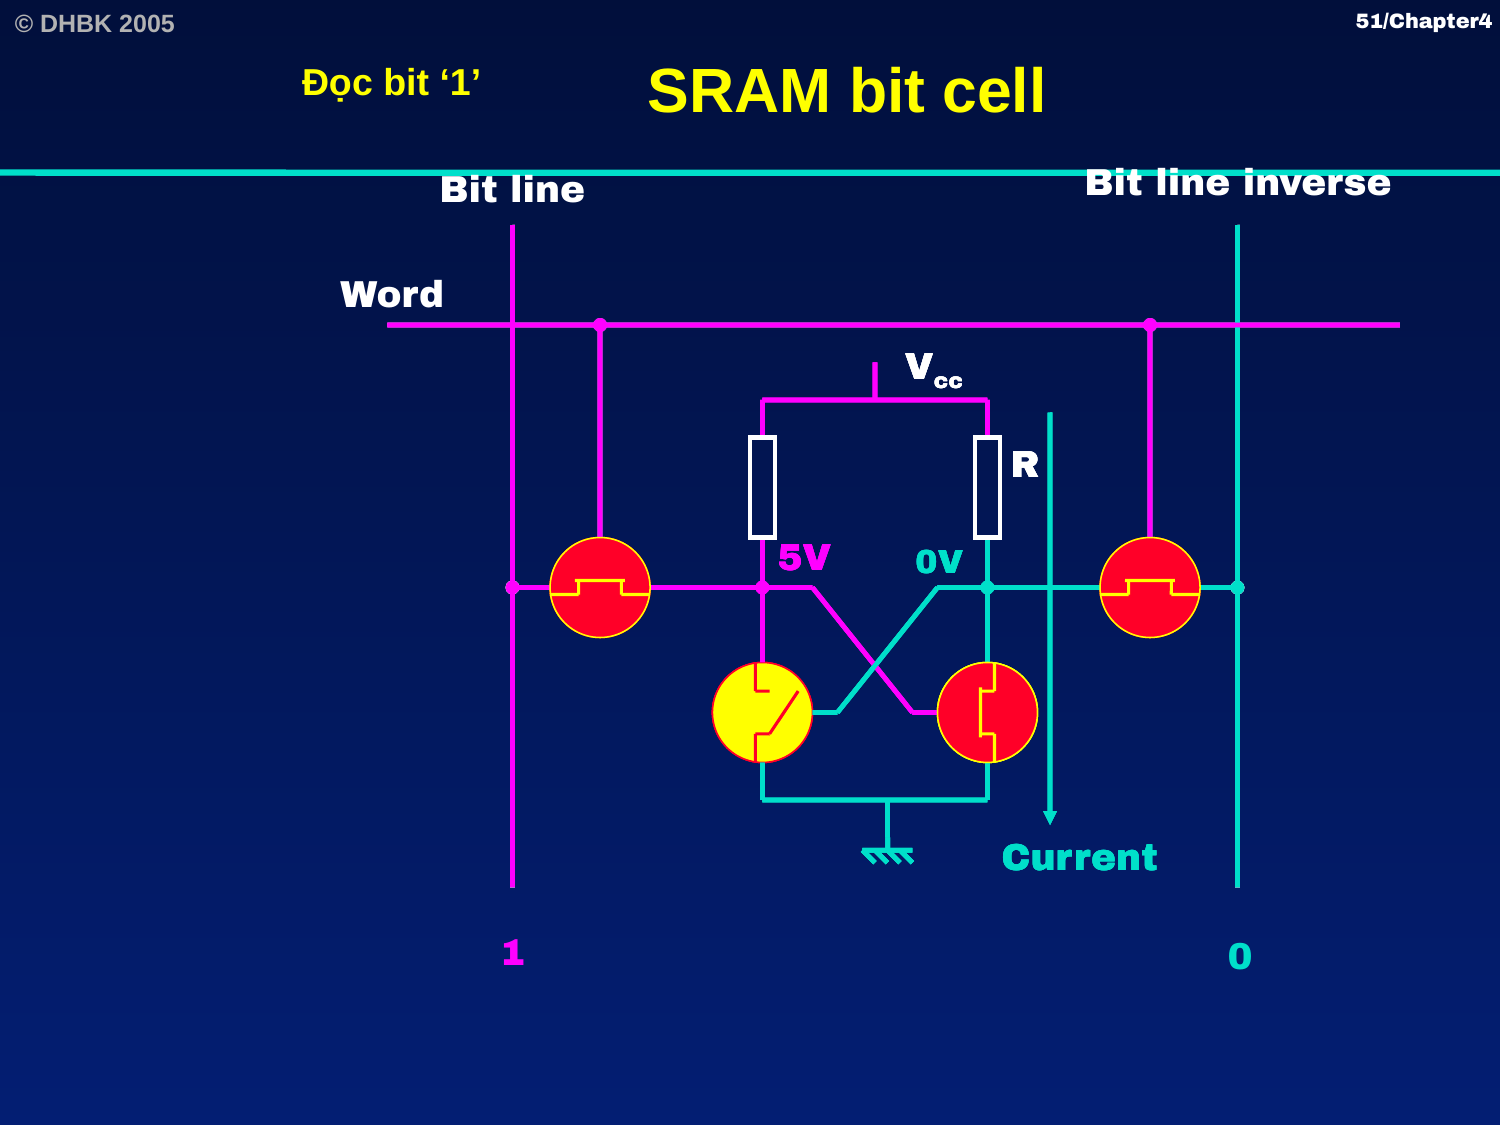

# SRAM bit cell
51/Chapter4
Đọc bit ‘1’
Bit line inverse
Bit line

Vcc

R

5V
0V

Current

Vcc

R

5V
0V

Current

Vcc

R

5V
0V

Current

Word
1
0